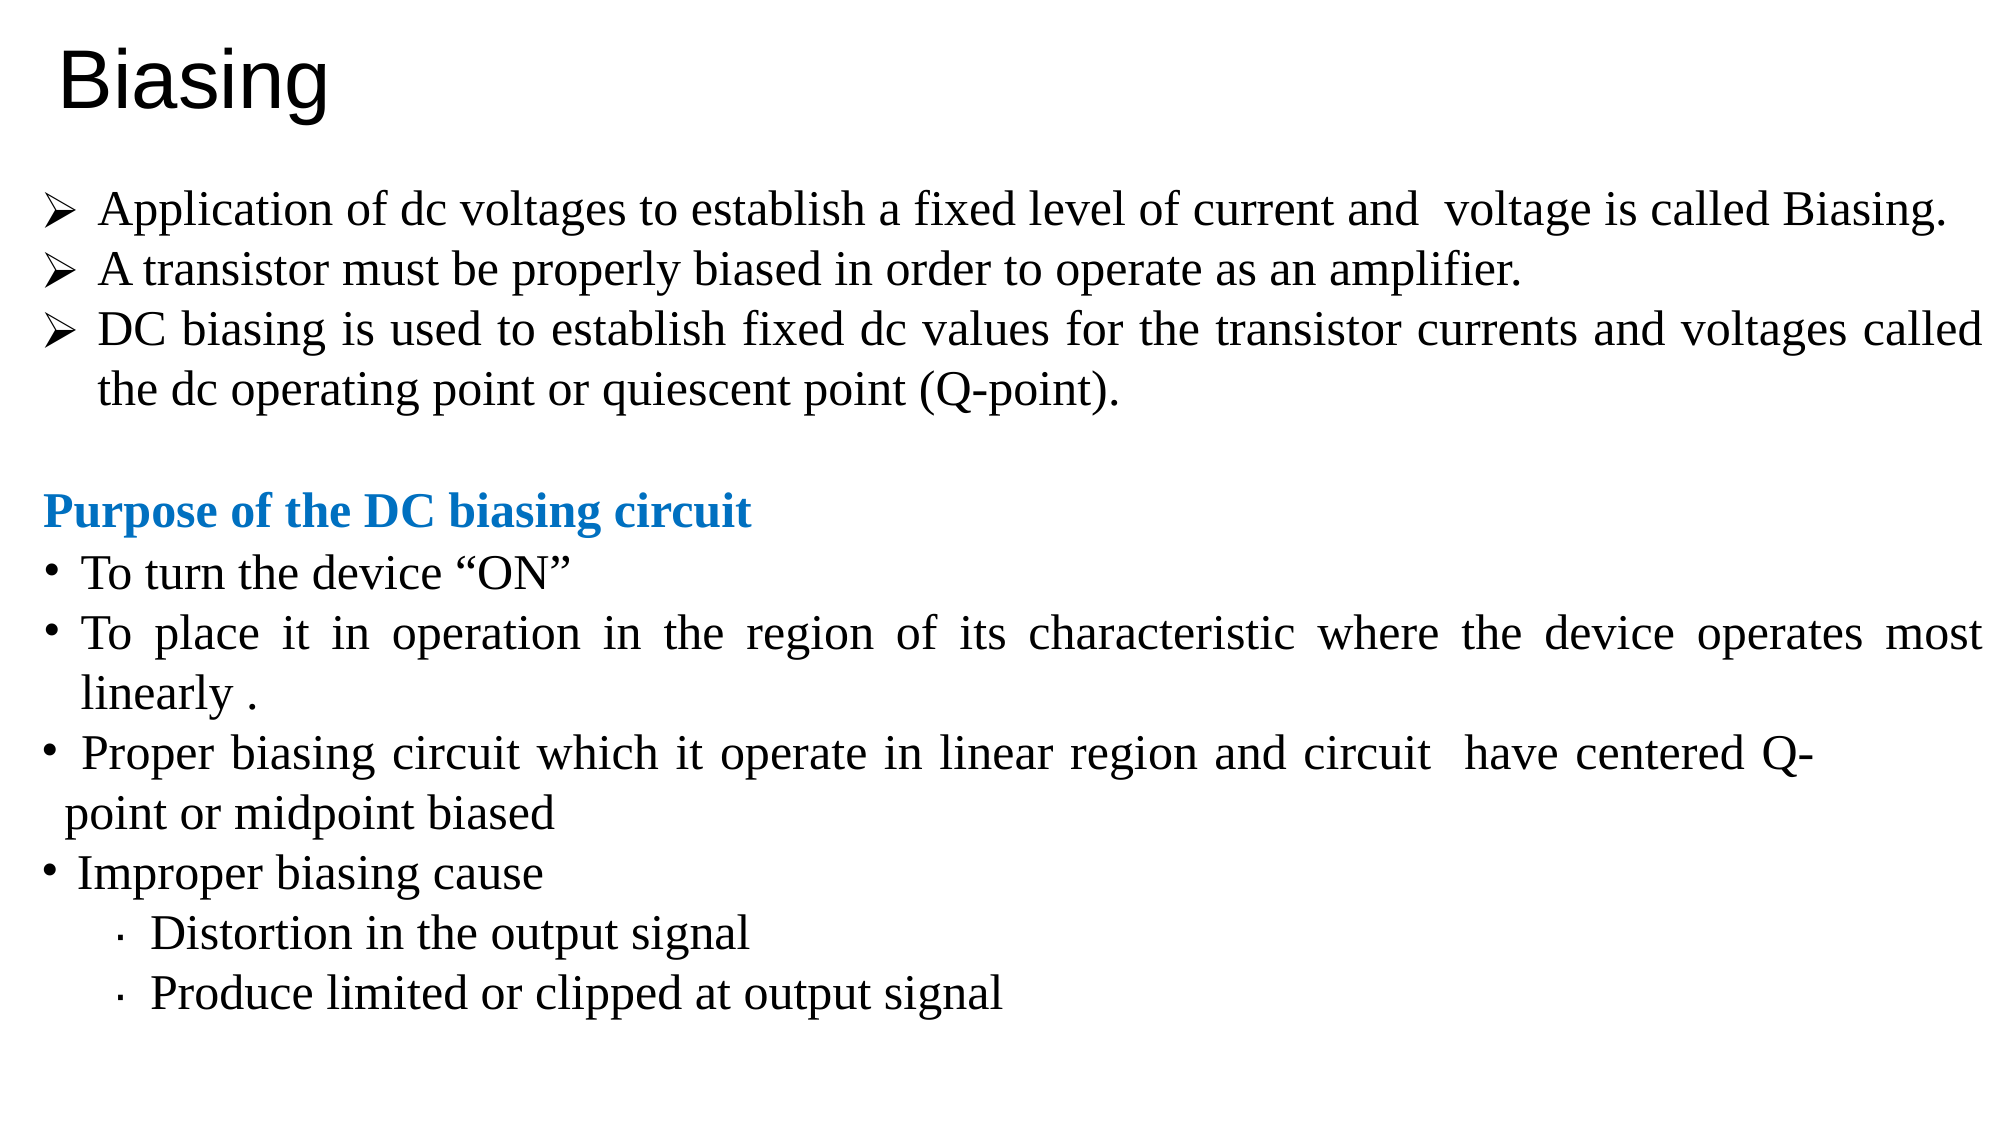

Biasing
Application of dc voltages to establish a fixed level of current and  voltage is called Biasing.
A transistor must be properly biased in order to operate as an amplifier.
DC biasing is used to establish fixed dc values for the transistor currents and voltages called the dc operating point or quiescent point (Q-point).

Purpose of the DC biasing circuit
To turn the device “ON”
To place it in operation in the region of its characteristic where the device operates most linearly .
 Proper biasing circuit which it operate in linear region and circuit  have centered Q-point or midpoint biased
 Improper biasing cause
 Distortion in the output signal
 Produce limited or clipped at output signal